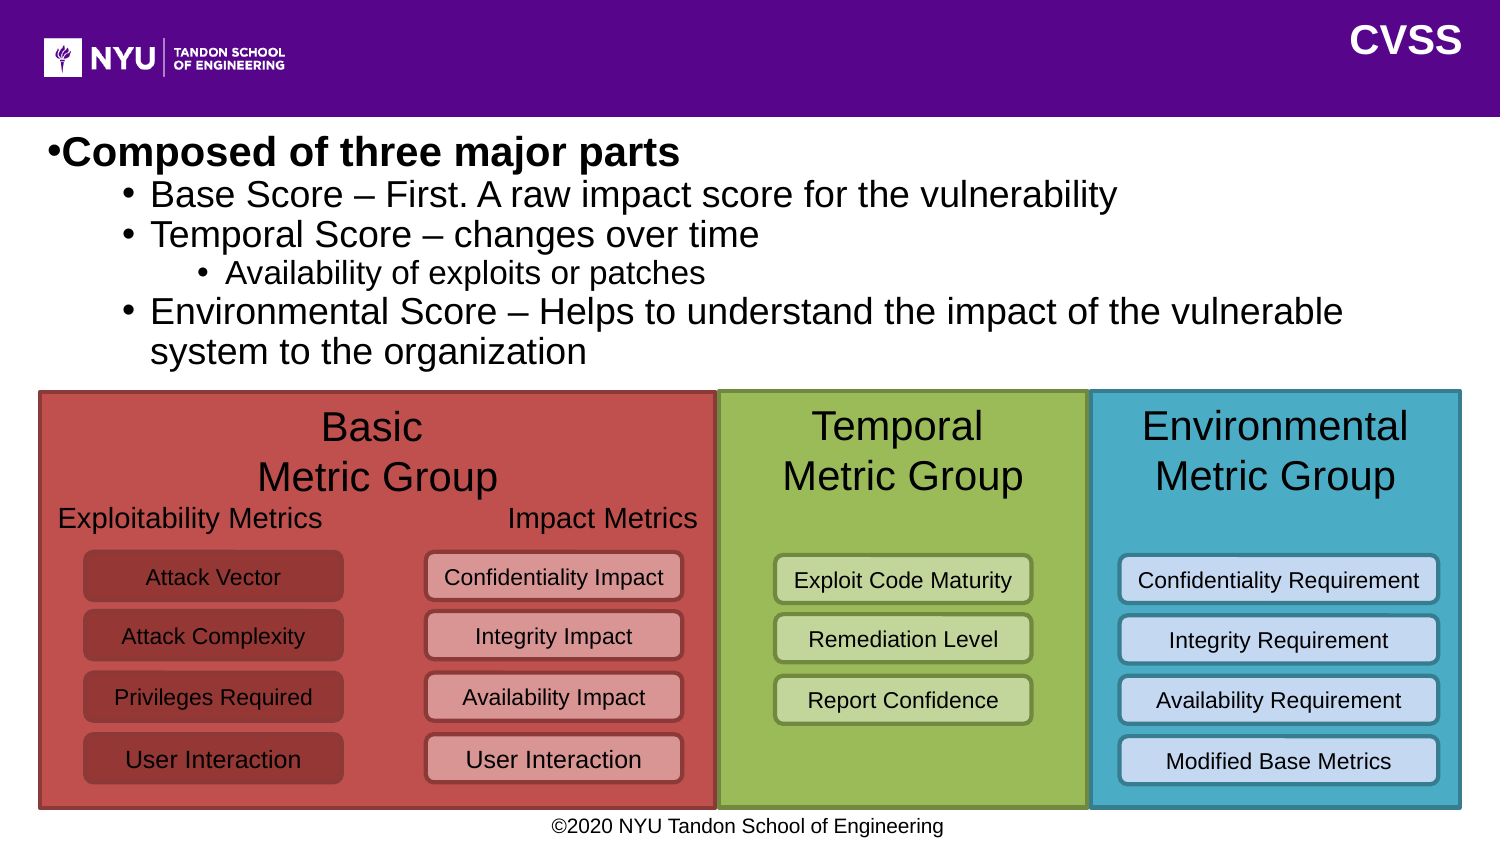

CVSS
Composed of three major parts
Base Score – First. A raw impact score for the vulnerability
Temporal Score – changes over time
Availability of exploits or patches
Environmental Score – Helps to understand the impact of the vulnerable system to the organization

Environmental
Metric Group

Confidentiality Requirement
Integrity Requirement
Availability Requirement
Modified Base Metrics
Temporal
Metric Group

Exploit Code Maturity
Remediation Level
Report Confidence
Basic
Metric Group
Exploitability Metrics		Impact Metrics

Attack Vector
Confidentiality Impact
Attack Complexity
Integrity Impact
Privileges Required
Availability Impact
User Interaction
User Interaction